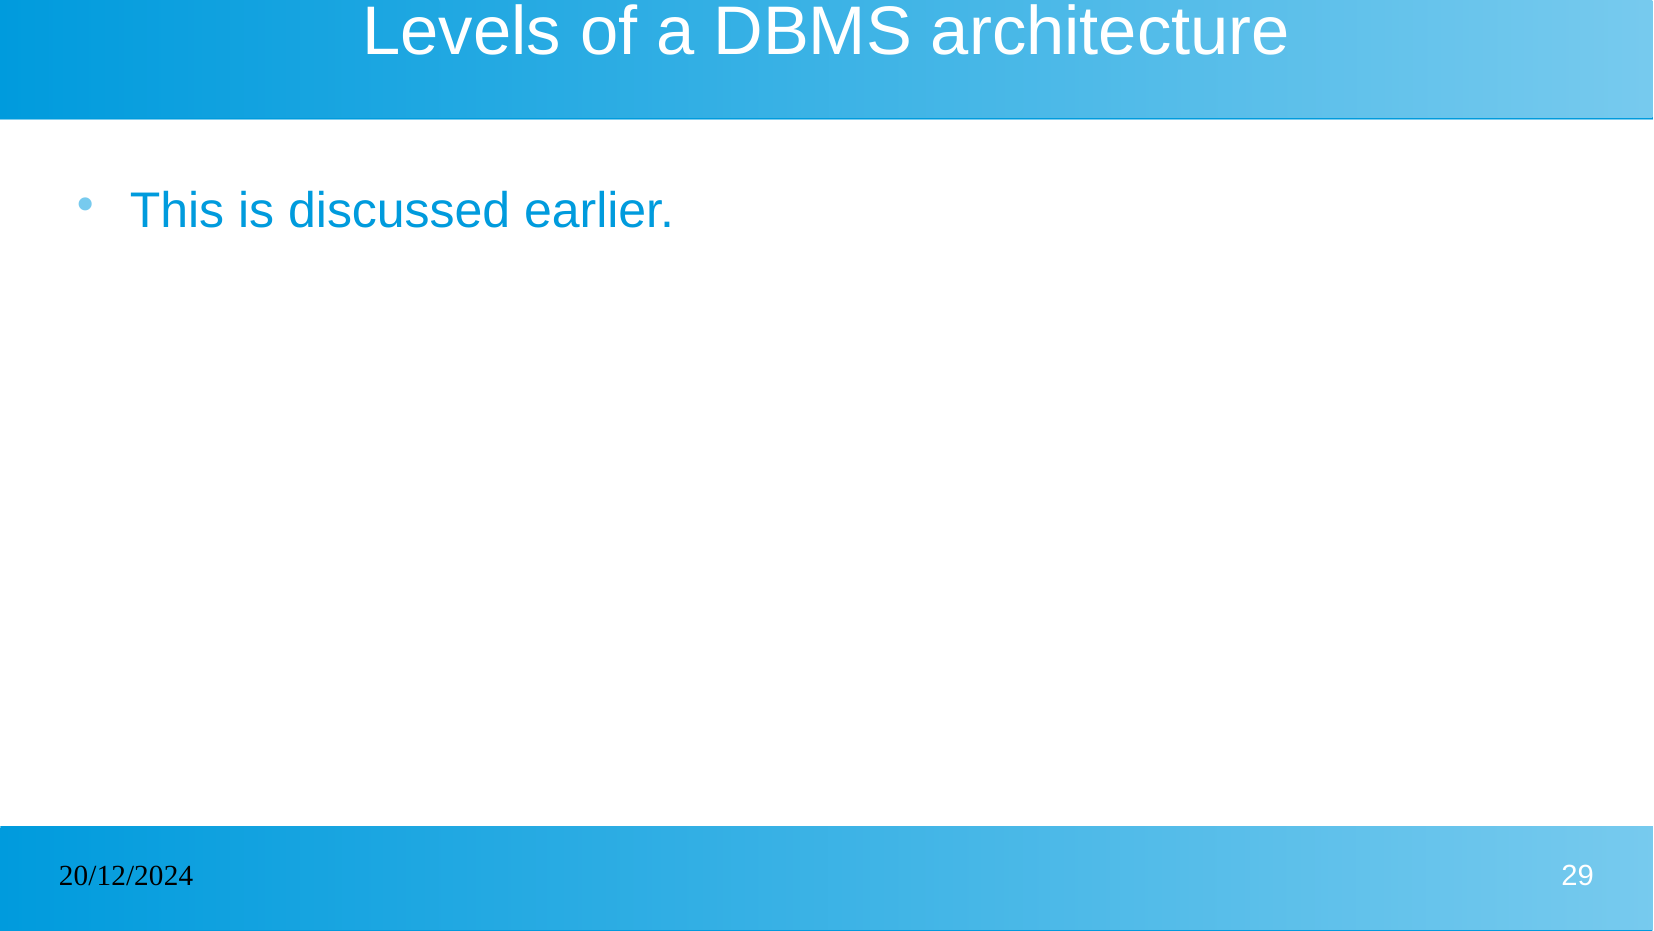

# Levels of a DBMS architecture
This is discussed earlier.
20/12/2024
29